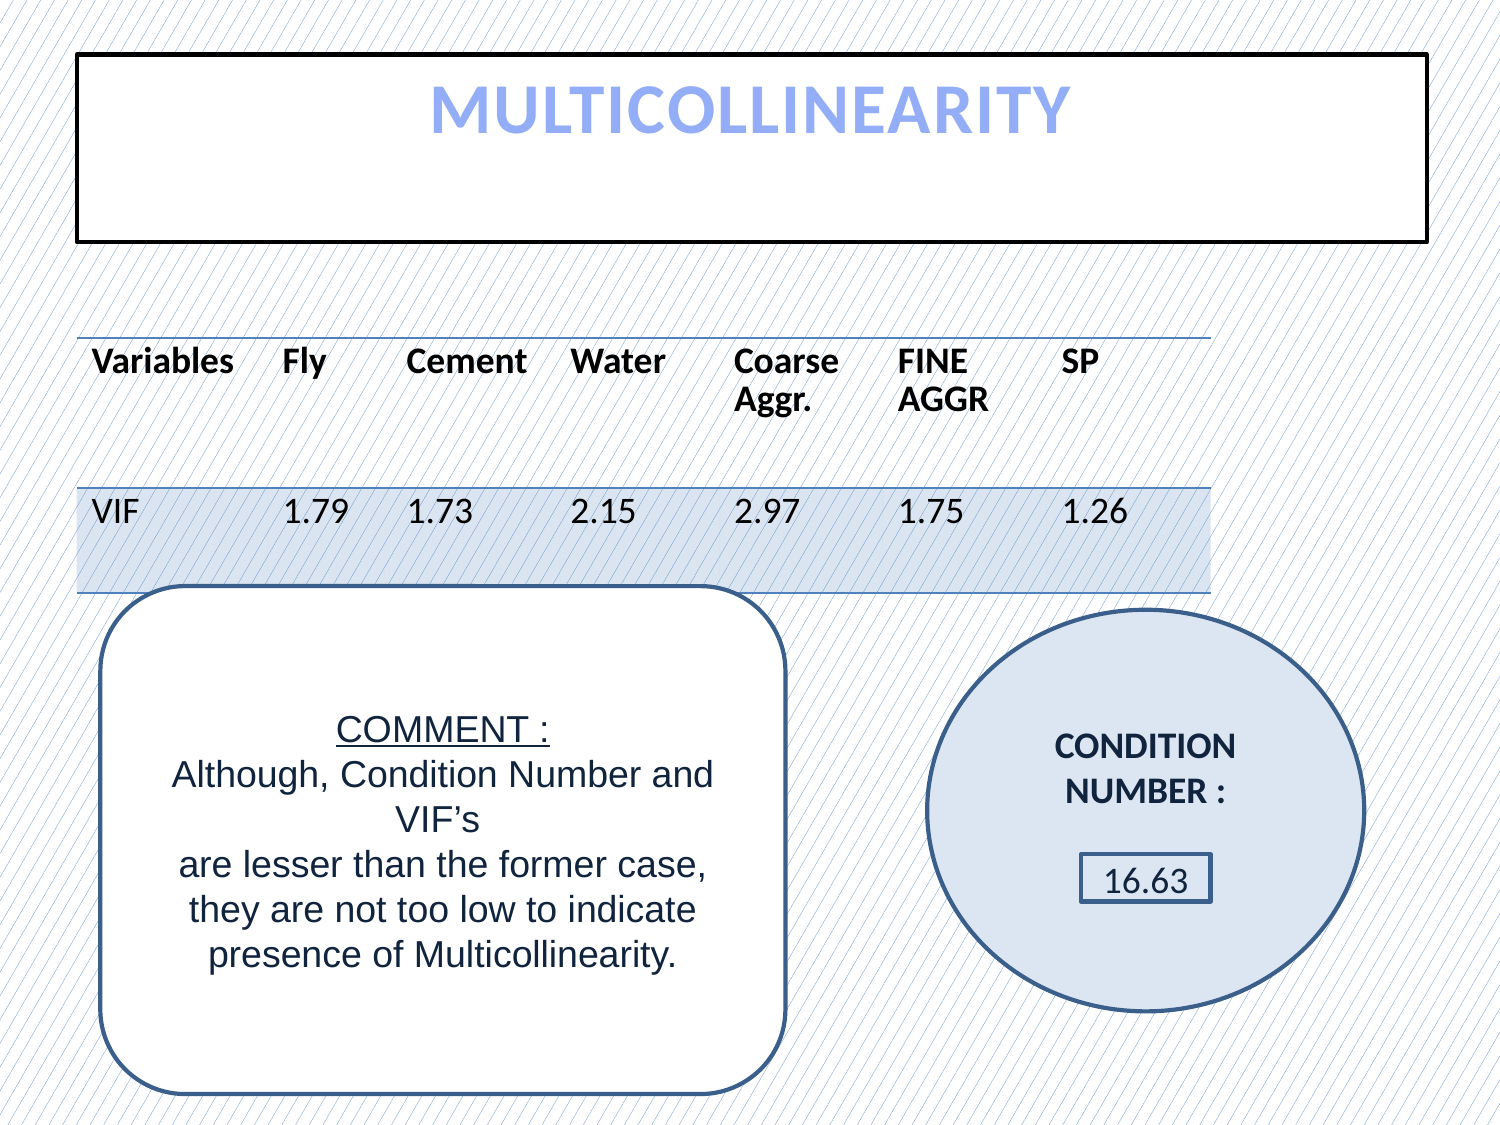

# MULTICOLLINEARITY
| Variables | Fly | Cement | Water | Coarse Aggr. | FINE AGGR | SP |
| --- | --- | --- | --- | --- | --- | --- |
| VIF | 1.79 | 1.73 | 2.15 | 2.97 | 1.75 | 1.26 |
COMMENT :
Although, Condition Number and VIF’s
are lesser than the former case, they are not too low to indicate presence of Multicollinearity.
CONDITION NUMBER :

16.63